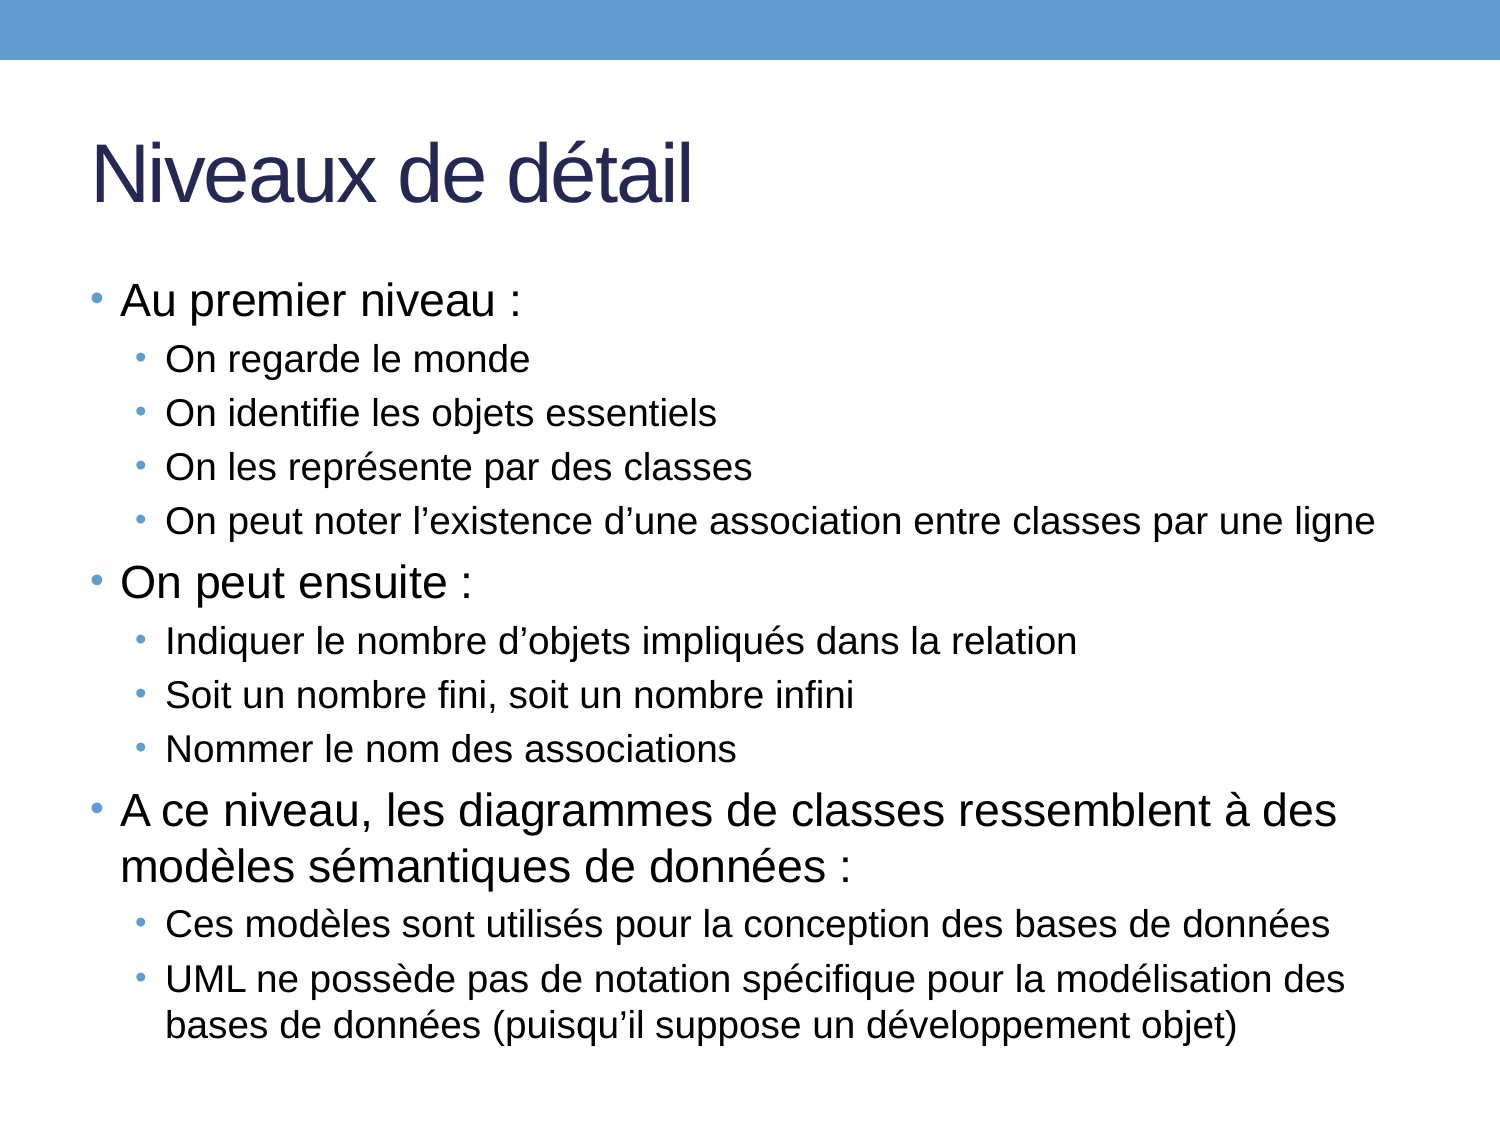

# Niveaux de détail
Au premier niveau :
On regarde le monde
On identifie les objets essentiels
On les représente par des classes
On peut noter l’existence d’une association entre classes par une ligne
On peut ensuite :
Indiquer le nombre d’objets impliqués dans la relation
Soit un nombre fini, soit un nombre infini
Nommer le nom des associations
A ce niveau, les diagrammes de classes ressemblent à des modèles sémantiques de données :
Ces modèles sont utilisés pour la conception des bases de données
UML ne possède pas de notation spécifique pour la modélisation des bases de données (puisqu’il suppose un développement objet)